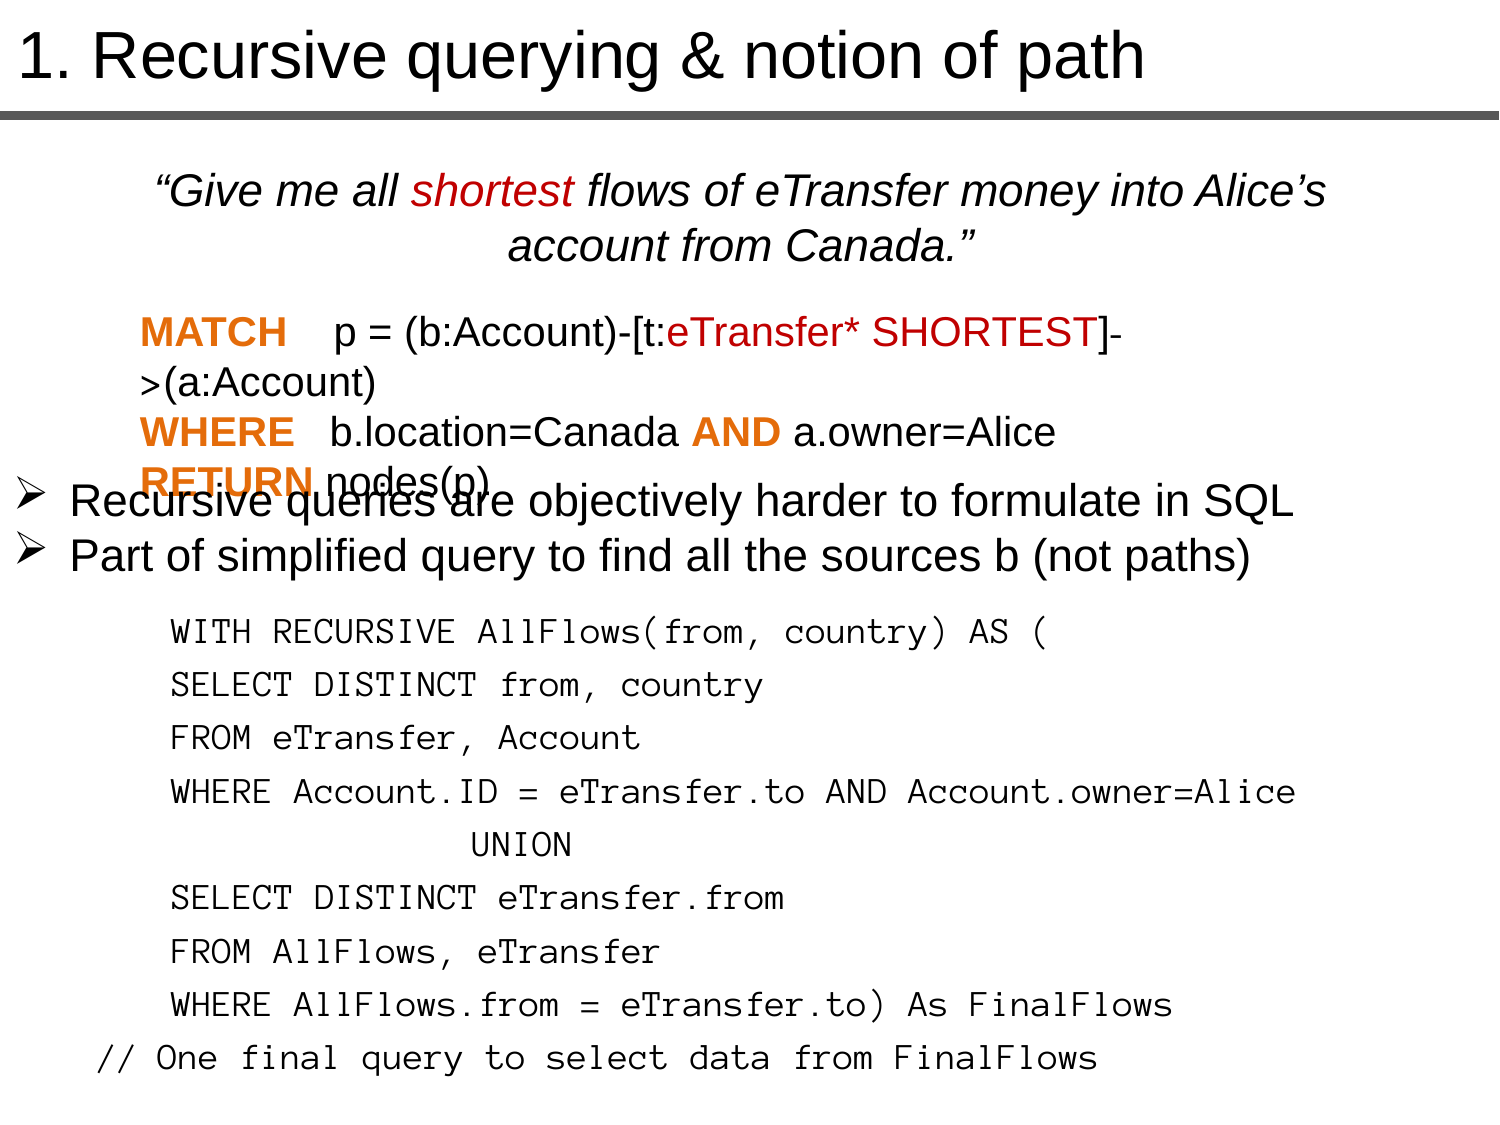

1. Recursive querying & notion of path
“Give me all shortest flows of eTransfer money into Alice’s account from Canada.”
MATCH    p = (b:Account)-[t:eTransfer* SHORTEST]->(a:Account)
WHERE   b.location=Canada AND a.owner=Alice
RETURN nodes(p)
Recursive queries are objectively harder to formulate in SQL
Part of simplified query to find all the sources b (not paths)
	WITH RECURSIVE AllFlows(from, country) AS (
SELECT DISTINCT from, country
FROM eTransfer, Account
WHERE Account.ID = eTransfer.to AND Account.owner=Alice
		UNION
SELECT DISTINCT eTransfer.from
FROM AllFlows, eTransfer
WHERE AllFlows.from = eTransfer.to) As FinalFlows
// One final query to select data from FinalFlows